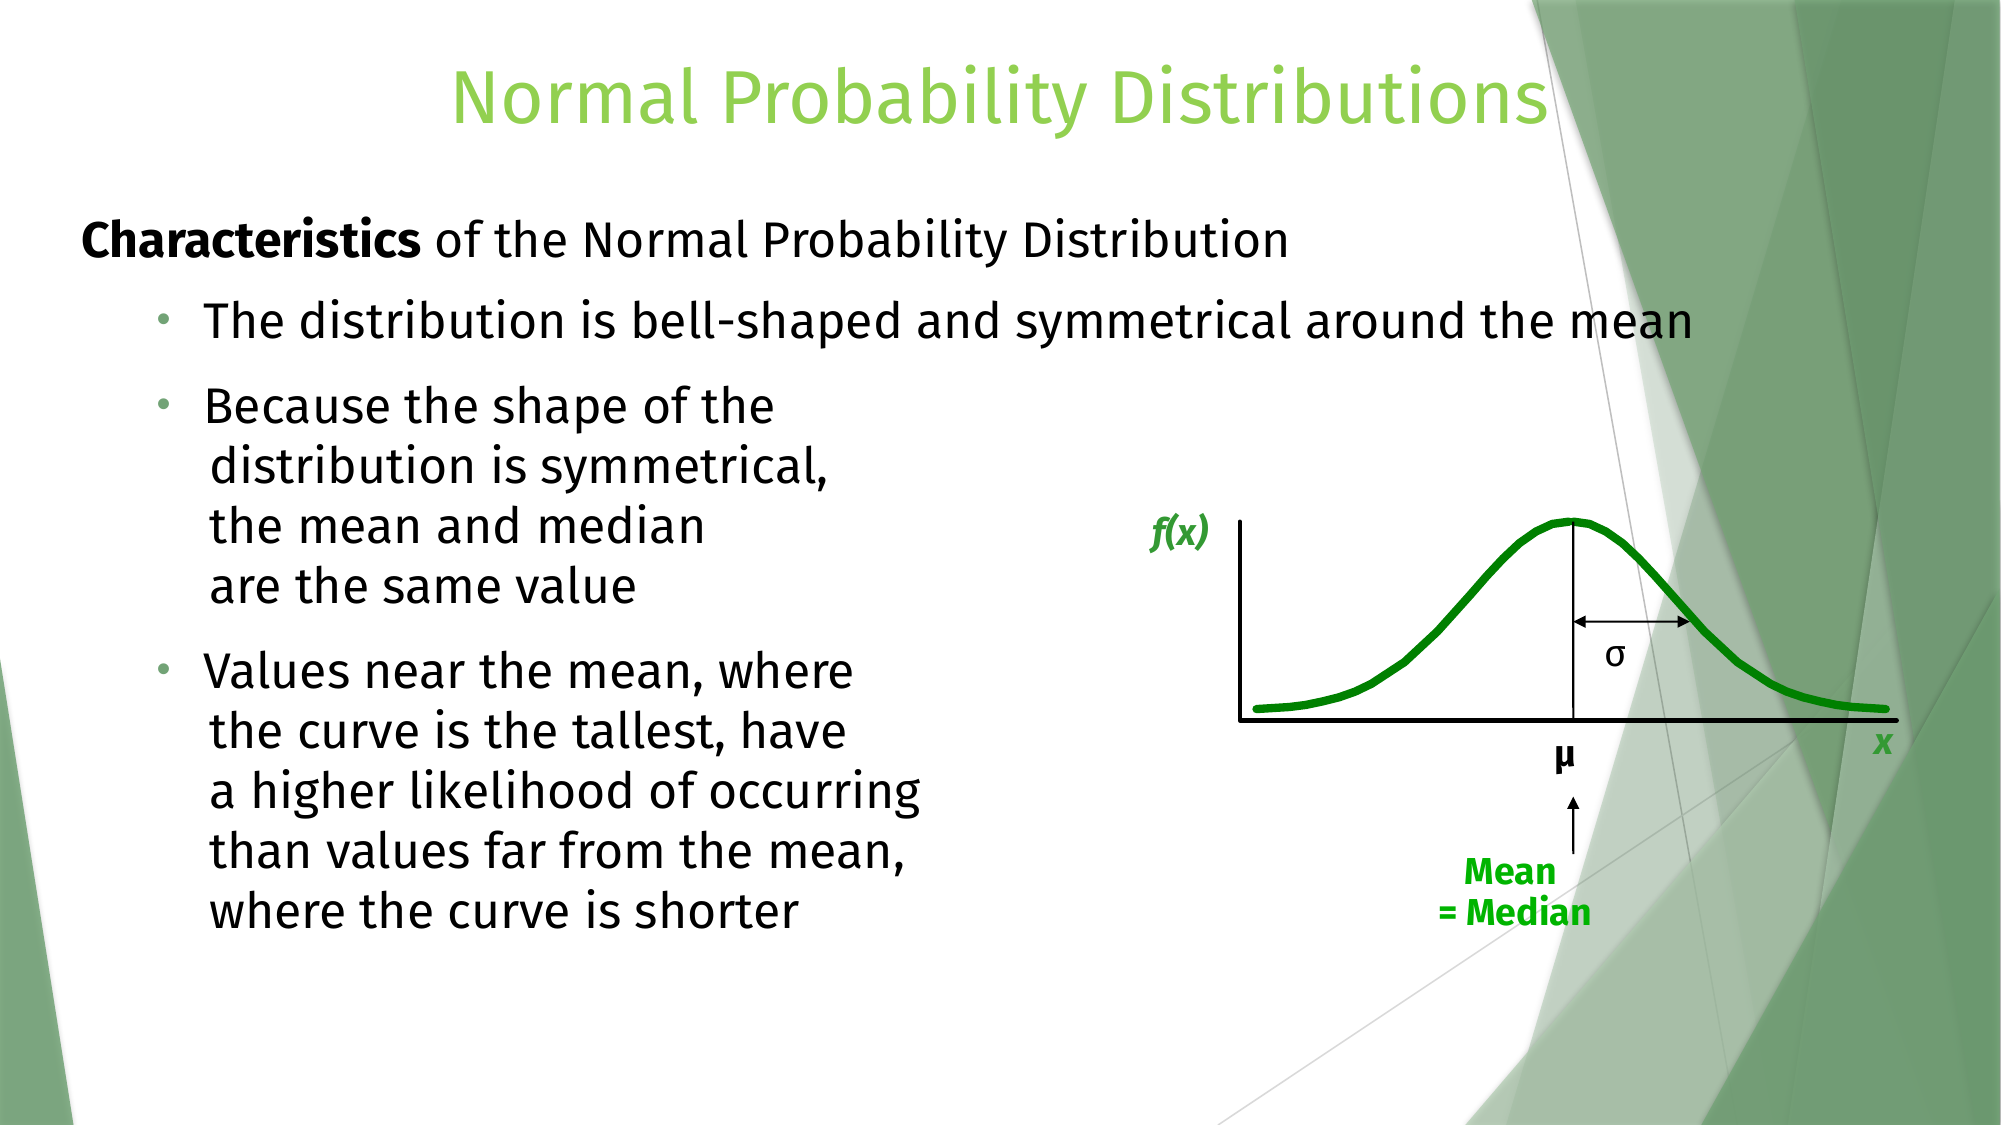

Normal Probability Distributions
Characteristics of the Normal Probability Distribution
The distribution is bell-shaped and symmetrical around the mean
Because the shape of the
    distribution is symmetrical,
    the mean and median
    are the same value
Values near the mean, where
    the curve is the tallest, have
    a higher likelihood of occurring
    than values far from the mean,
    where the curve is shorter
f(x)

σ
x
μ

   Mean
= Median